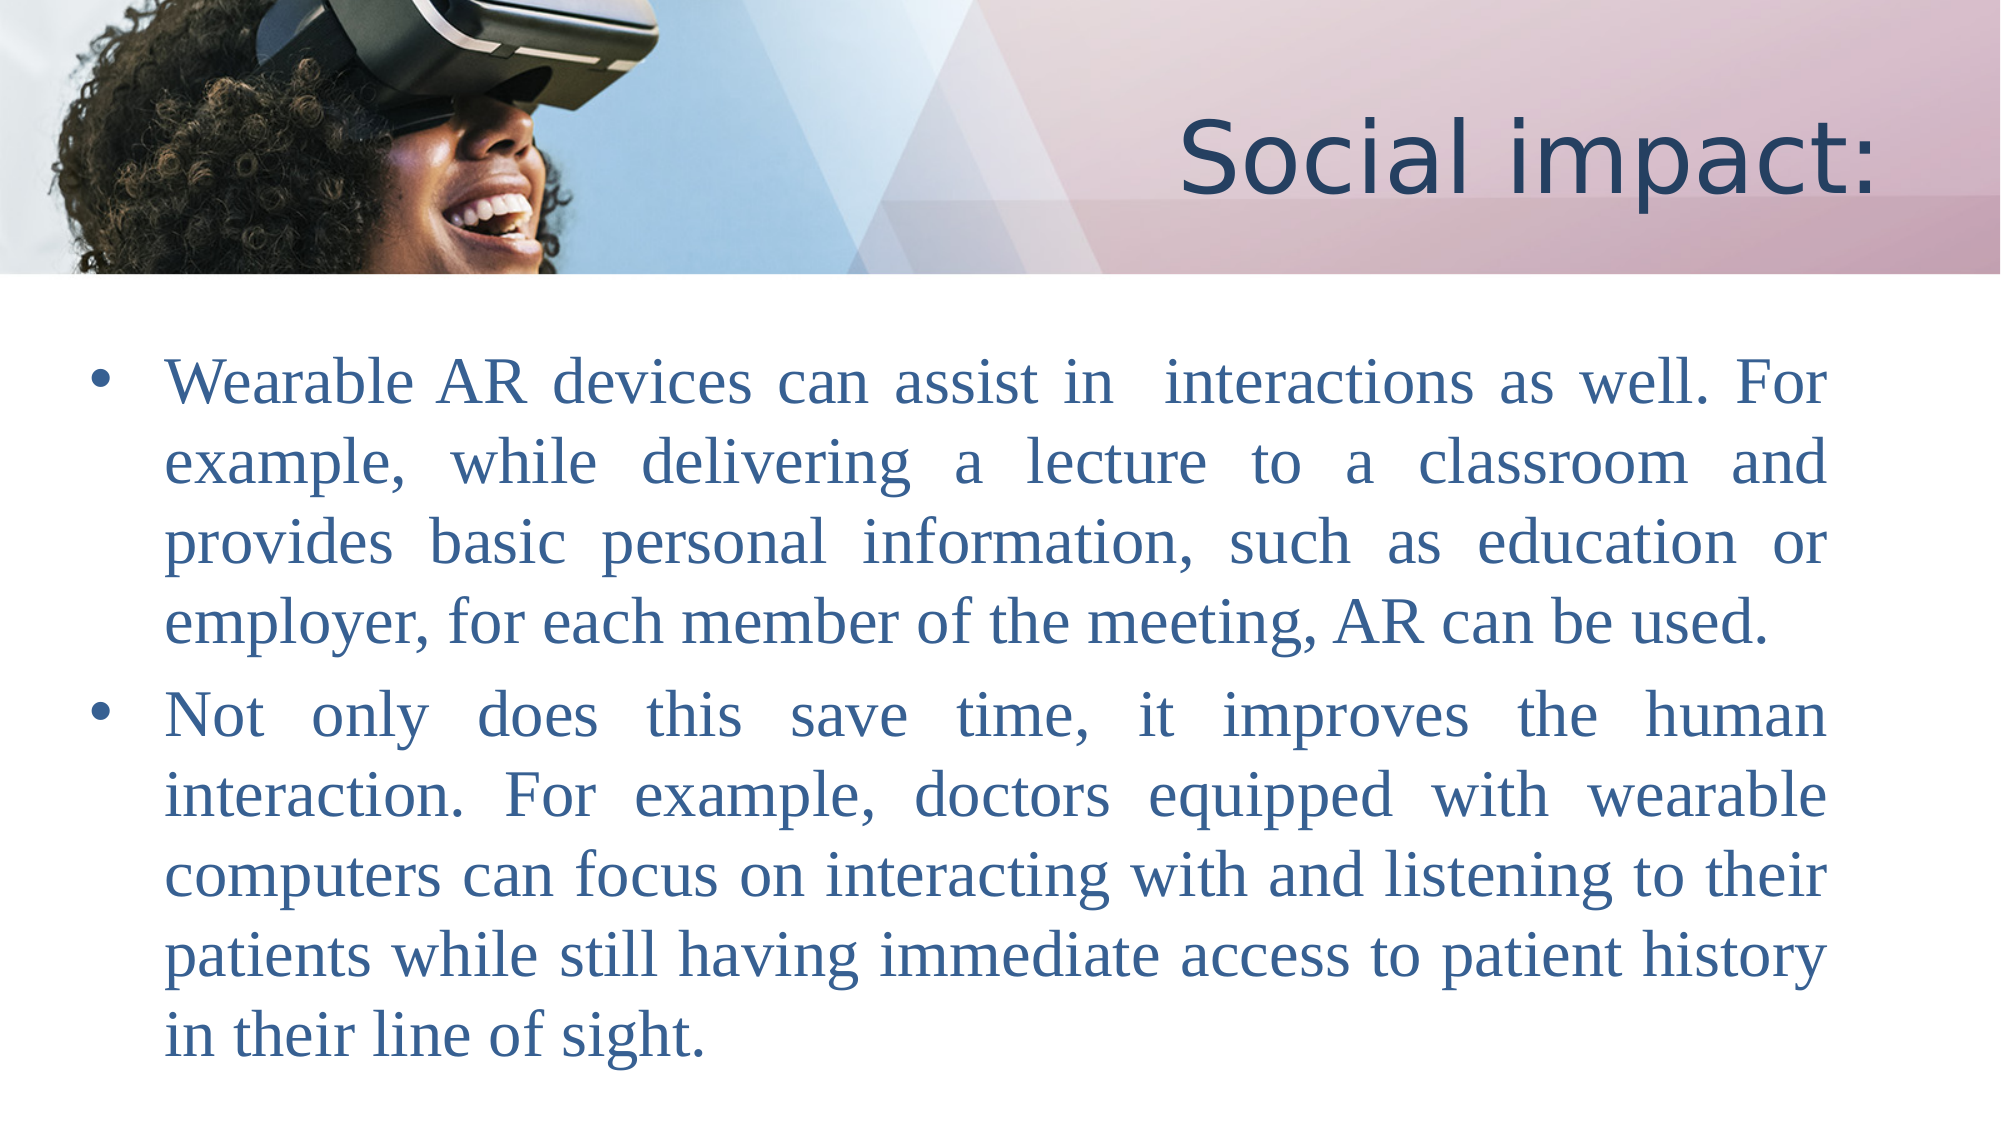

# Social impact:
Wearable AR devices can assist in  interactions as well. For example, while delivering a lecture to a classroom and provides basic personal information, such as education or employer, for each member of the meeting, AR can be used.
Not only does this save time, it improves the human interaction. For example, doctors equipped with wearable computers can focus on interacting with and listening to their patients while still having immediate access to patient history in their line of sight.